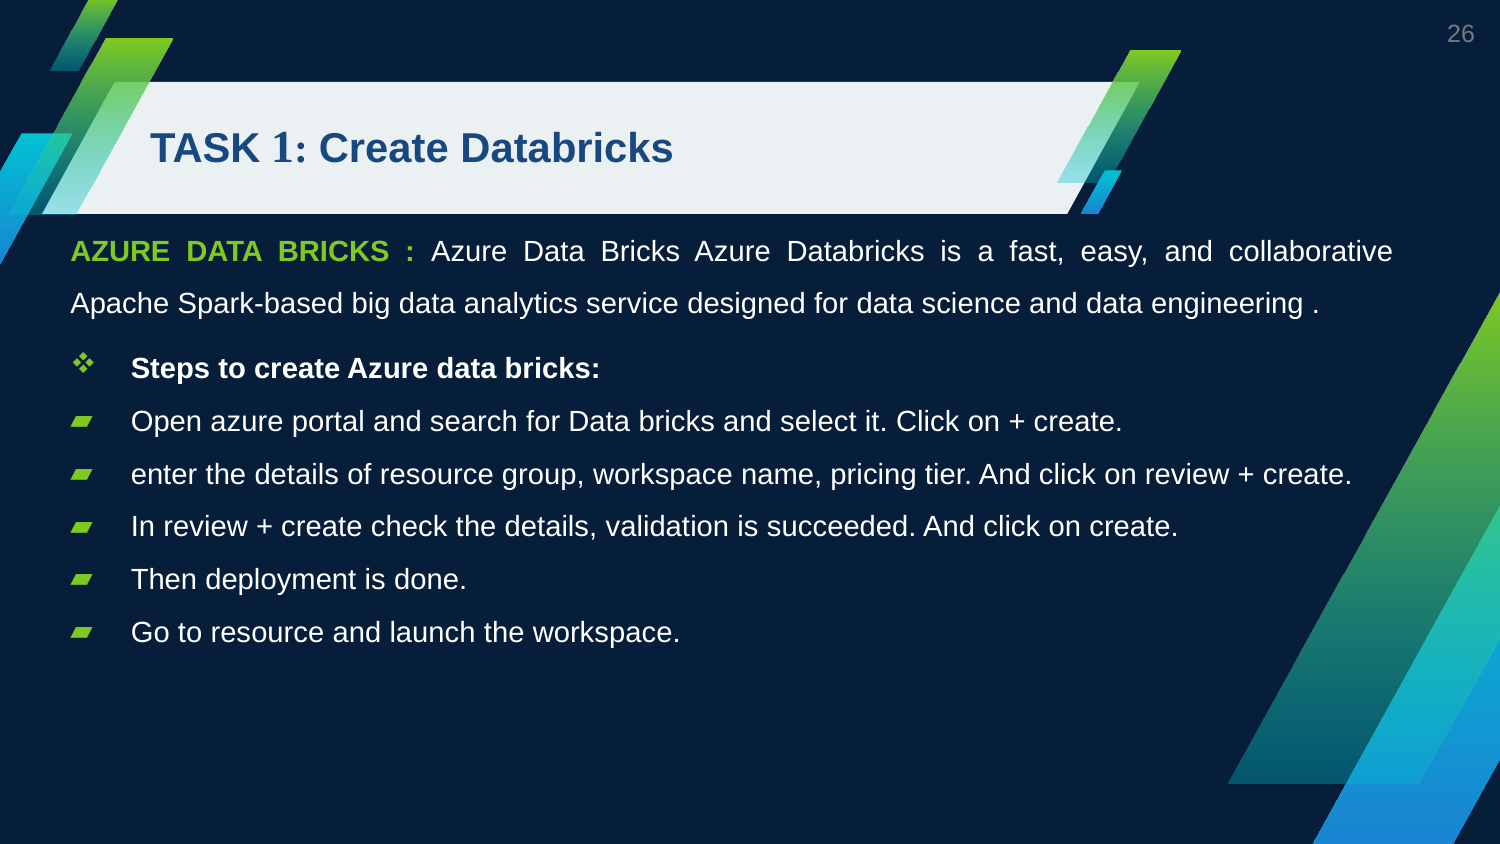

26
# TASK 1: Create Databricks
AZURE DATA BRICKS : Azure Data Bricks Azure Databricks is a fast, easy, and collaborative Apache Spark-based big data analytics service designed for data science and data engineering .
Steps to create Azure data bricks:
Open azure portal and search for Data bricks and select it. Click on + create.
enter the details of resource group, workspace name, pricing tier. And click on review + create.
In review + create check the details, validation is succeeded. And click on create.
Then deployment is done.
Go to resource and launch the workspace.